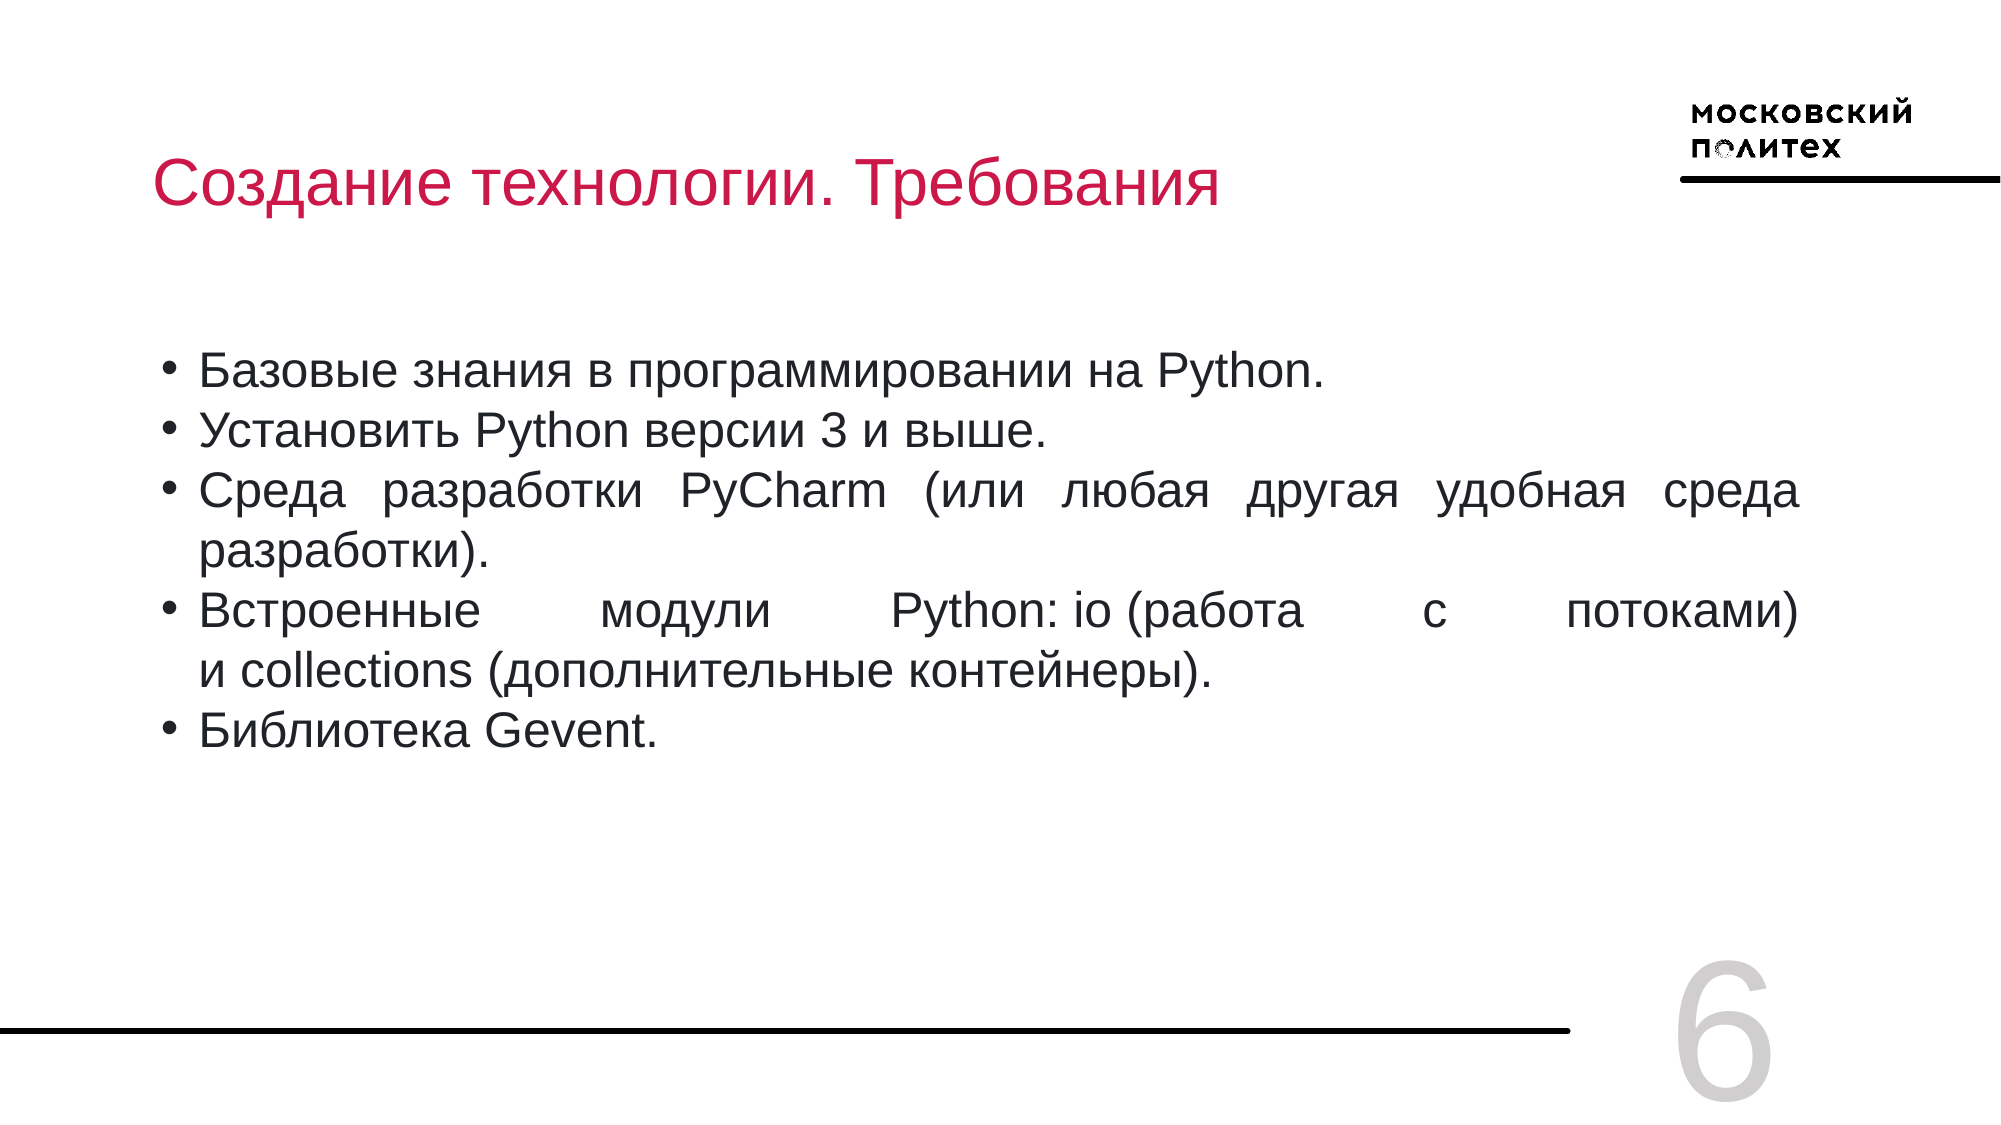

# Создание технологии. Требования
Базовые знания в программировании на Python.
Установить Python версии 3 и выше.
Среда разработки PyCharm (или любая другая удобная среда разработки).
Встроенные модули Python: io (работа с потоками) и collections (дополнительные контейнеры).
Библиотека Gevent.
6